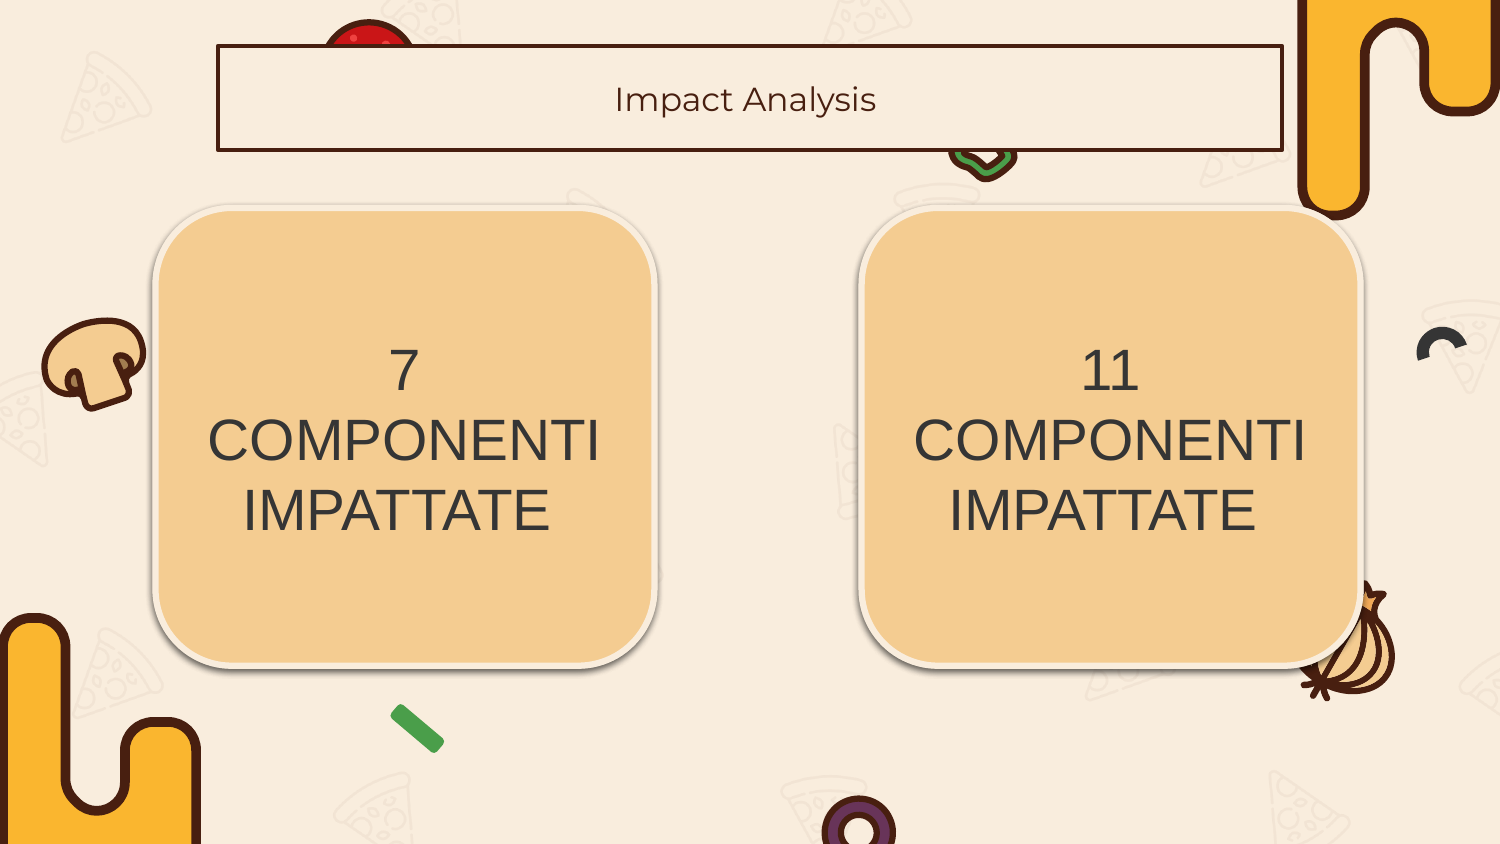

Impact Analysis

7 COMPONENTI IMPATTATE

11 COMPONENTI IMPATTATE
CANDIDATE IMPACT SET
AttivitàDao.java
AttivitàBean.java
PreferitiBean.java
PreferitiDao.java
aggiungiAttività.jsp
Header.jsp
visualizzazionePreferiti.jsp

ACTUAL IMPACT SET
AttivitàDao.java
RicercaControl.java
AttivitàBean.java
PreferitiBean.java
PreferitiDao.java
ServletPreferiti.java
aggiungiAttivitaControl.java
attivitaspecifica.jsp
Header.jsp
visualizzazionePreferiti.jsp